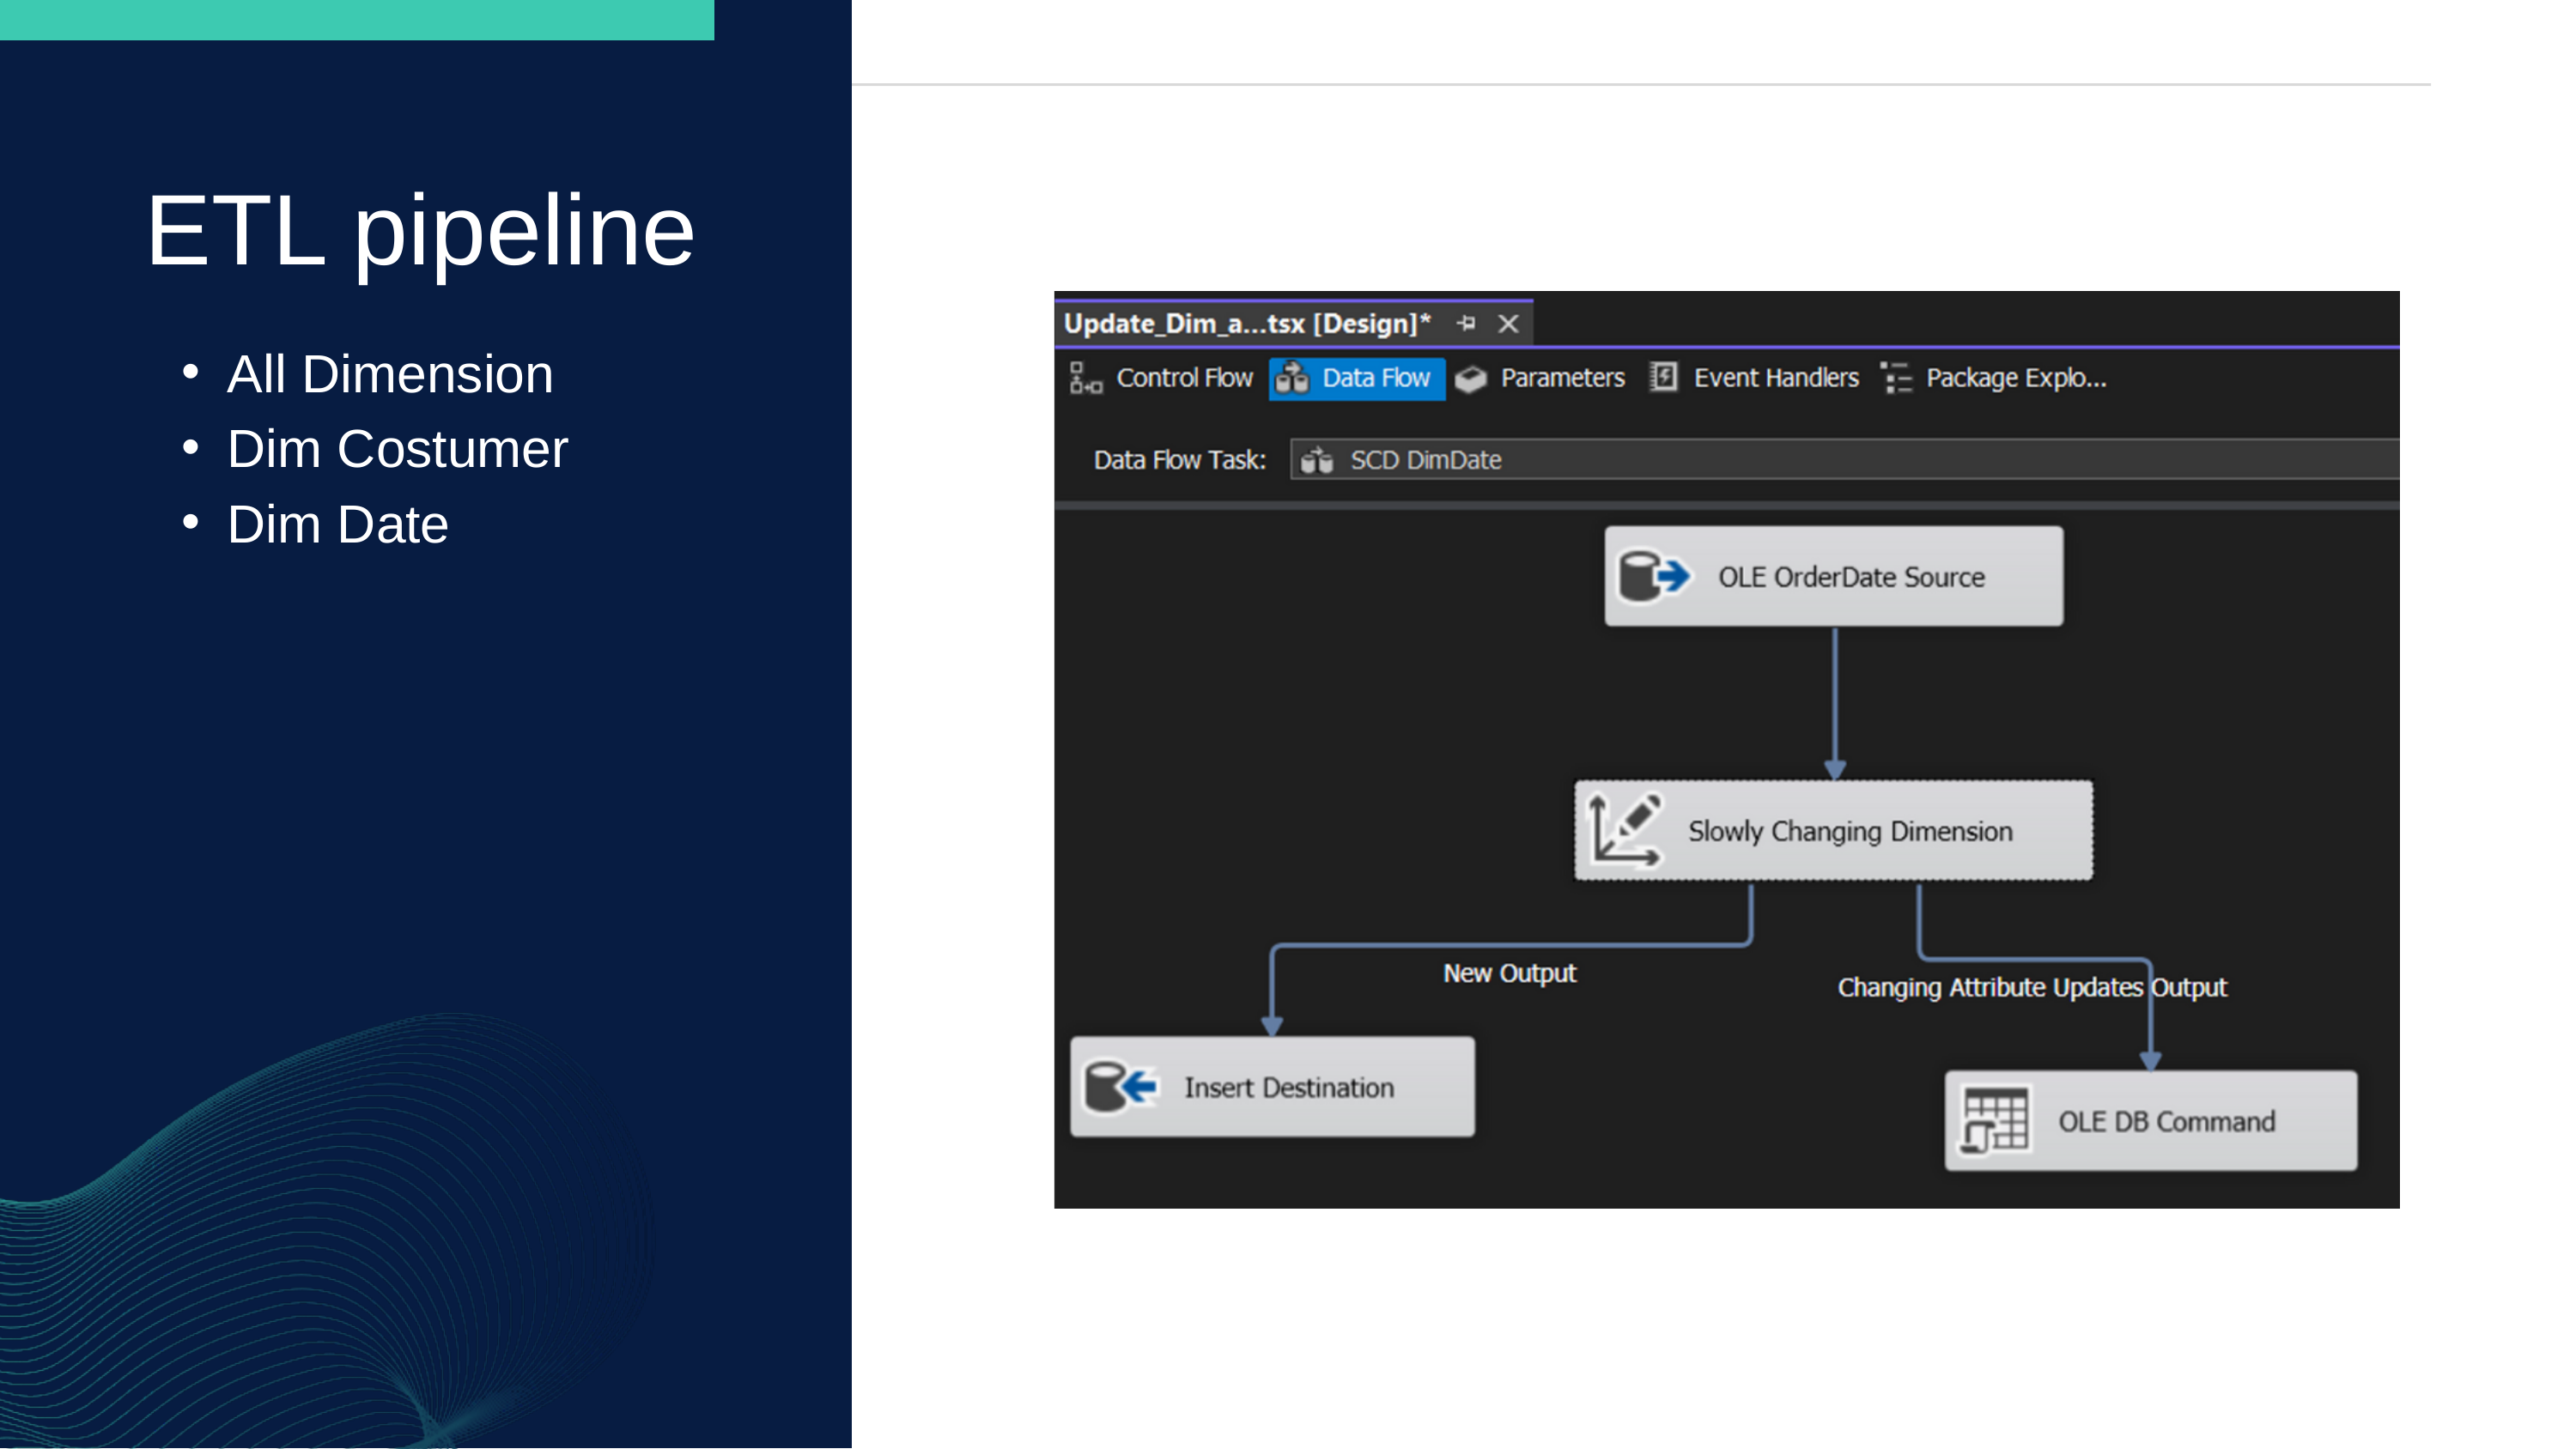

ETL pipeline

All Dimension
Dim Costumer
Dim Date